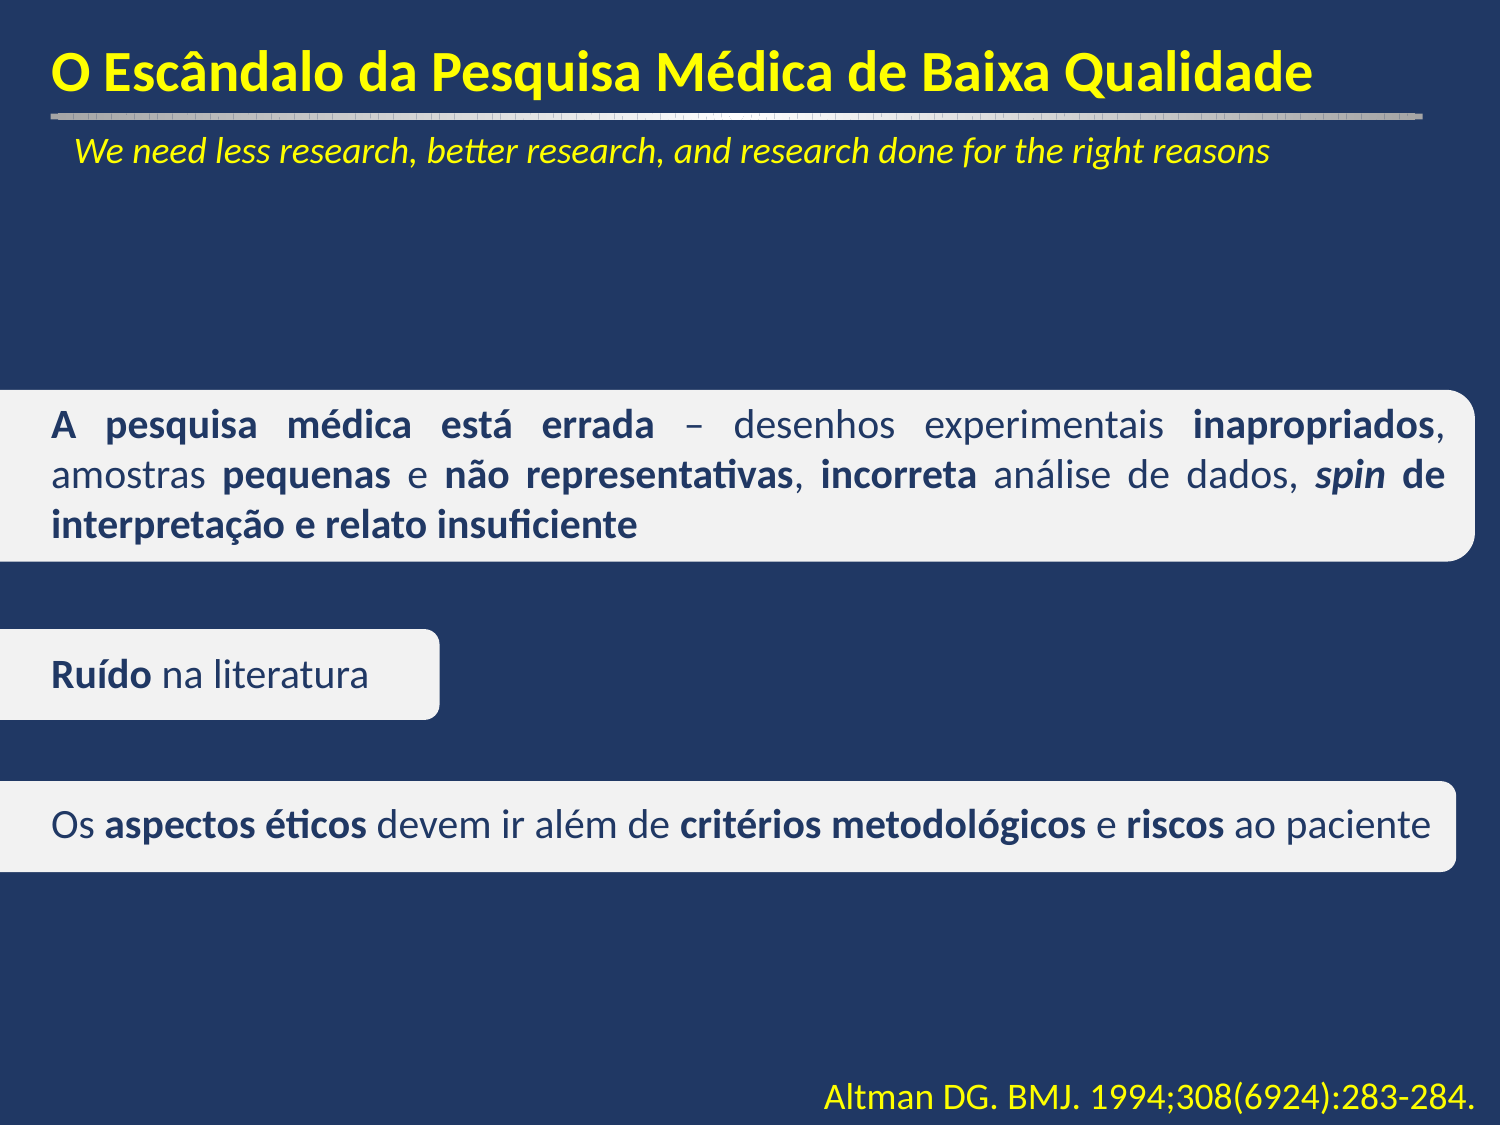

O Escândalo da Pesquisa Médica de Baixa Qualidade

We need less research, better research, and research done for the right reasons

A pesquisa médica está errada – desenhos experimentais inapropriados, amostras pequenas e não representativas, incorreta análise de dados, spin de interpretação e relato insuficiente

Ruído na literatura

Os aspectos éticos devem ir além de critérios metodológicos e riscos ao paciente

Stakeholders aceitam a pesquisa médica errada.

Altman DG. BMJ. 1994;308(6924):283-284.